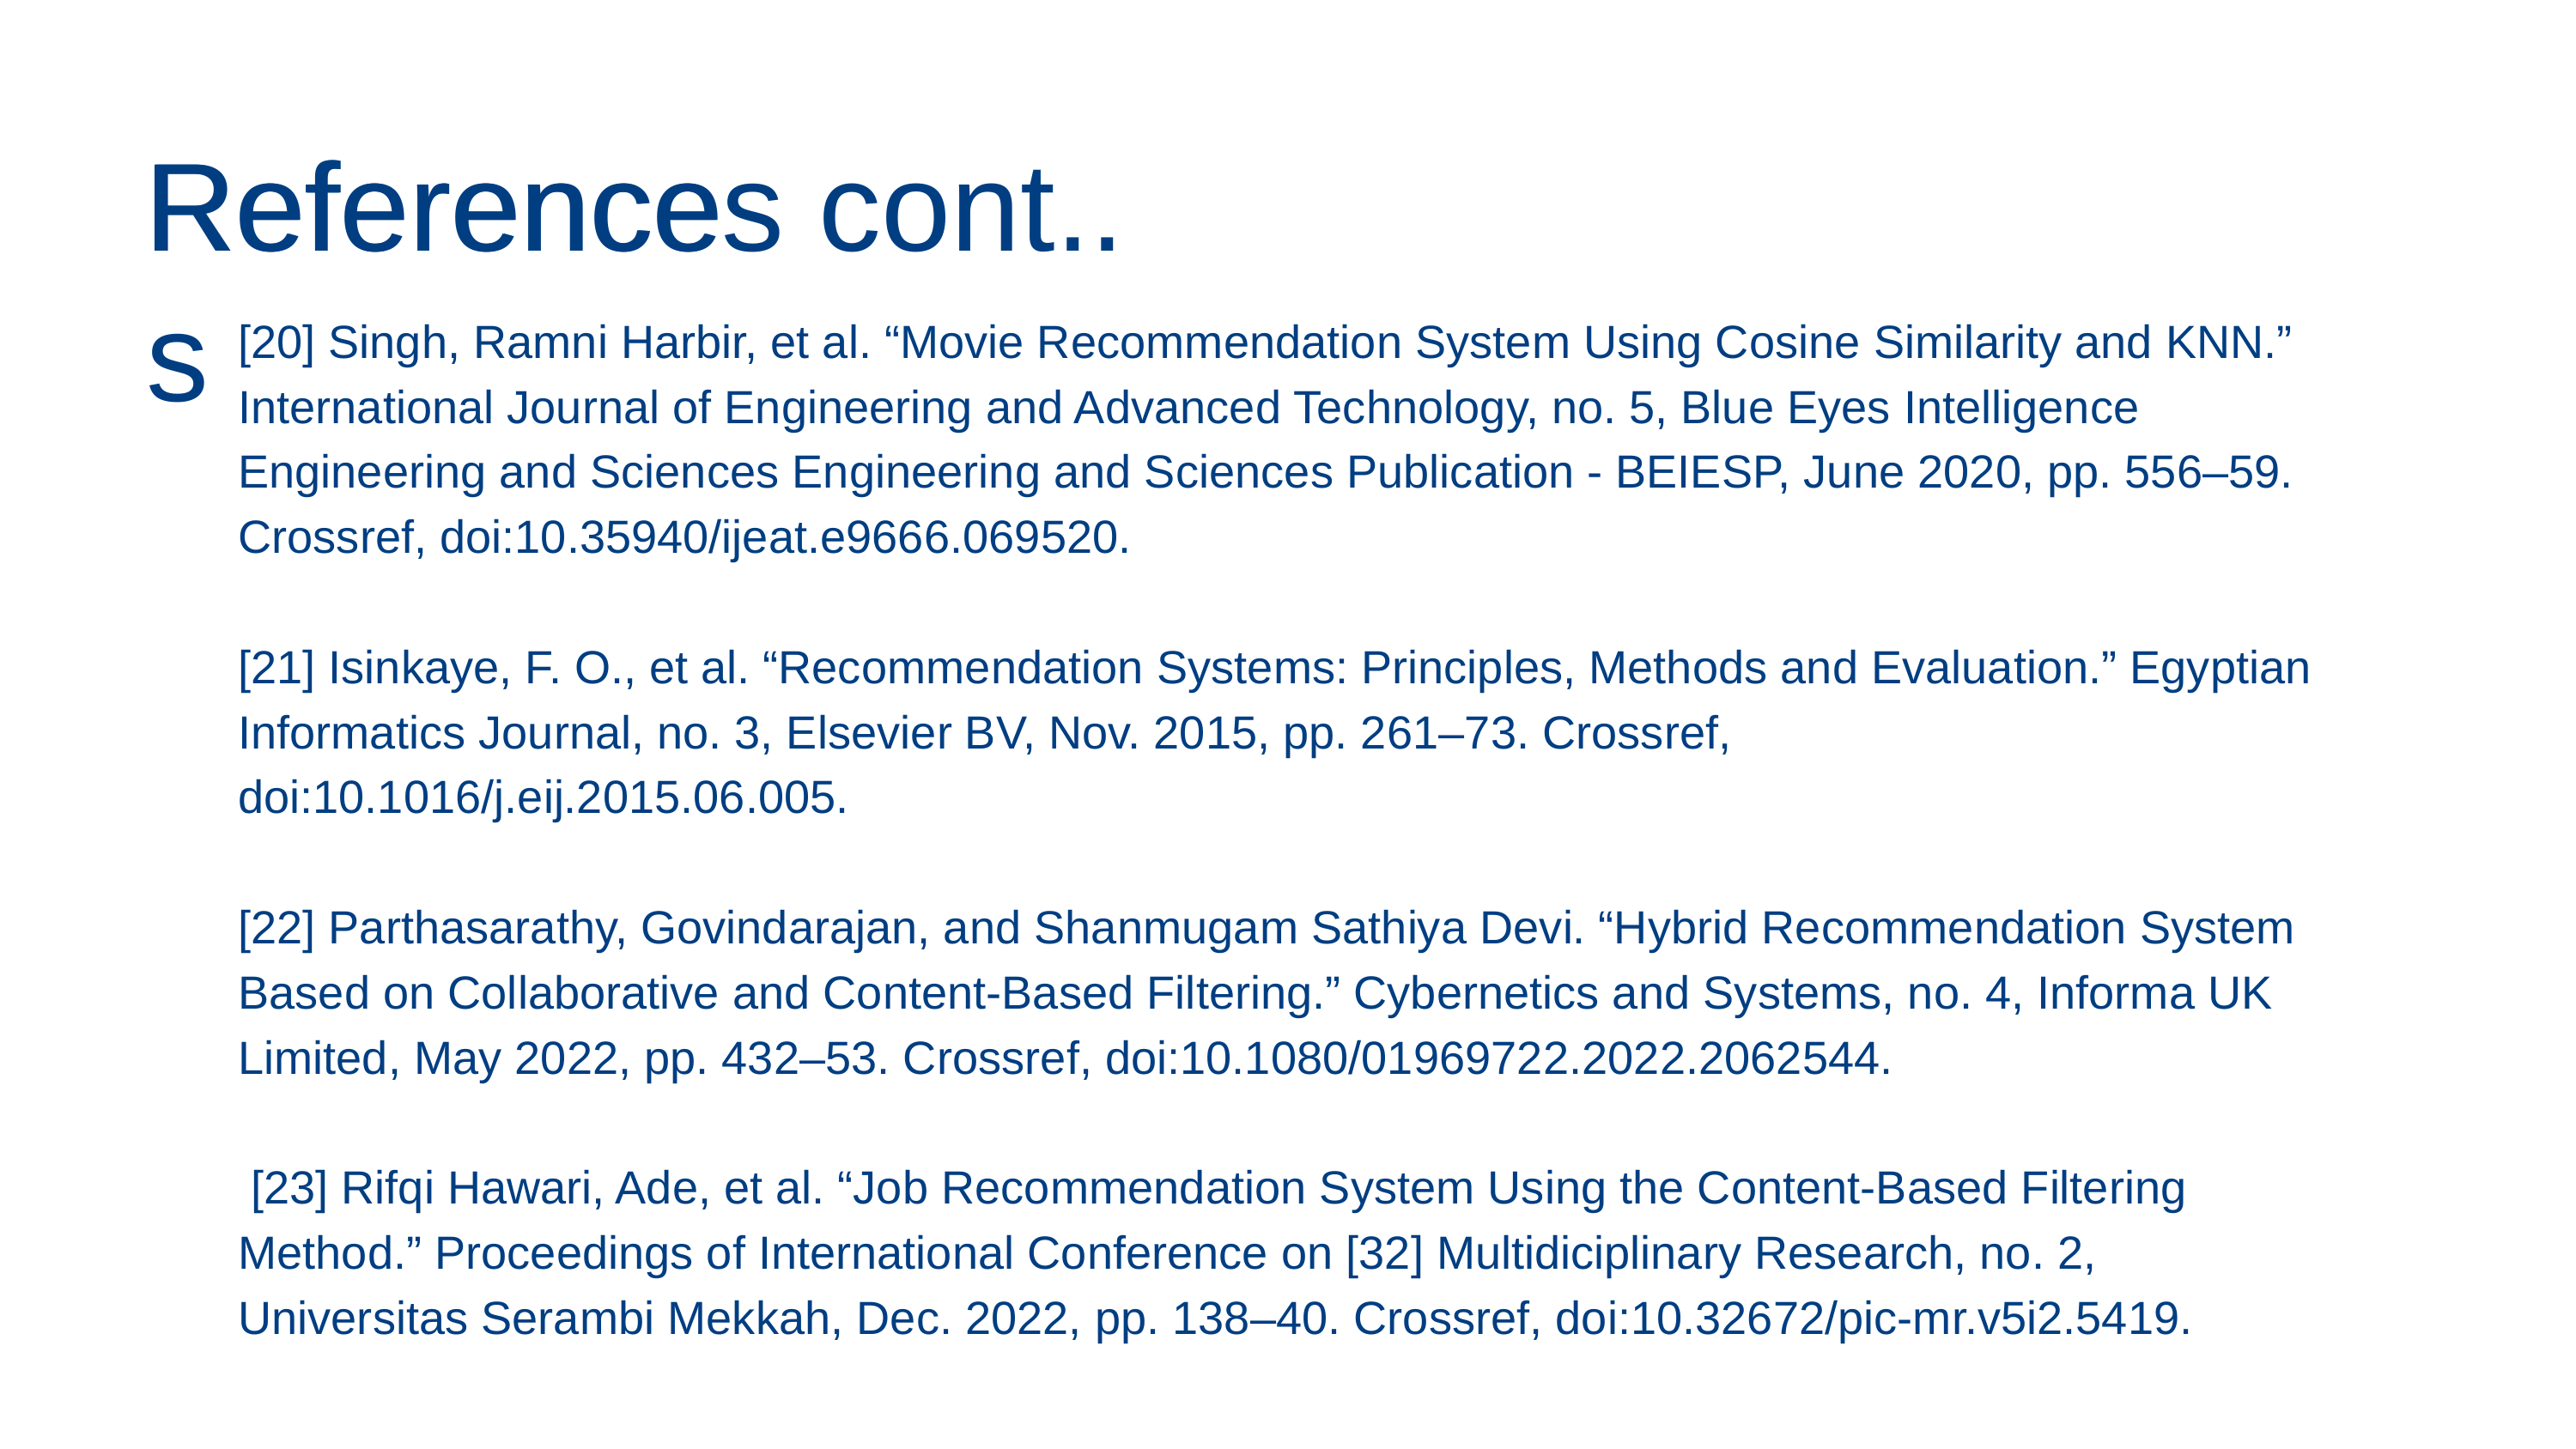

References cont..
References
[20] Singh, Ramni Harbir, et al. “Movie Recommendation System Using Cosine Similarity and KNN.” International Journal of Engineering and Advanced Technology, no. 5, Blue Eyes Intelligence Engineering and Sciences Engineering and Sciences Publication - BEIESP, June 2020, pp. 556–59. Crossref, doi:10.35940/ijeat.e9666.069520.

[21] Isinkaye, F. O., et al. “Recommendation Systems: Principles, Methods and Evaluation.” Egyptian Informatics Journal, no. 3, Elsevier BV, Nov. 2015, pp. 261–73. Crossref, doi:10.1016/j.eij.2015.06.005.

[22] Parthasarathy, Govindarajan, and Shanmugam Sathiya Devi. “Hybrid Recommendation System Based on Collaborative and Content-Based Filtering.” Cybernetics and Systems, no. 4, Informa UK Limited, May 2022, pp. 432–53. Crossref, doi:10.1080/01969722.2022.2062544.

 [23] Rifqi Hawari, Ade, et al. “Job Recommendation System Using the Content-Based Filtering Method.” Proceedings of International Conference on [32] Multidiciplinary Research, no. 2, Universitas Serambi Mekkah, Dec. 2022, pp. 138–40. Crossref, doi:10.32672/pic-mr.v5i2.5419.